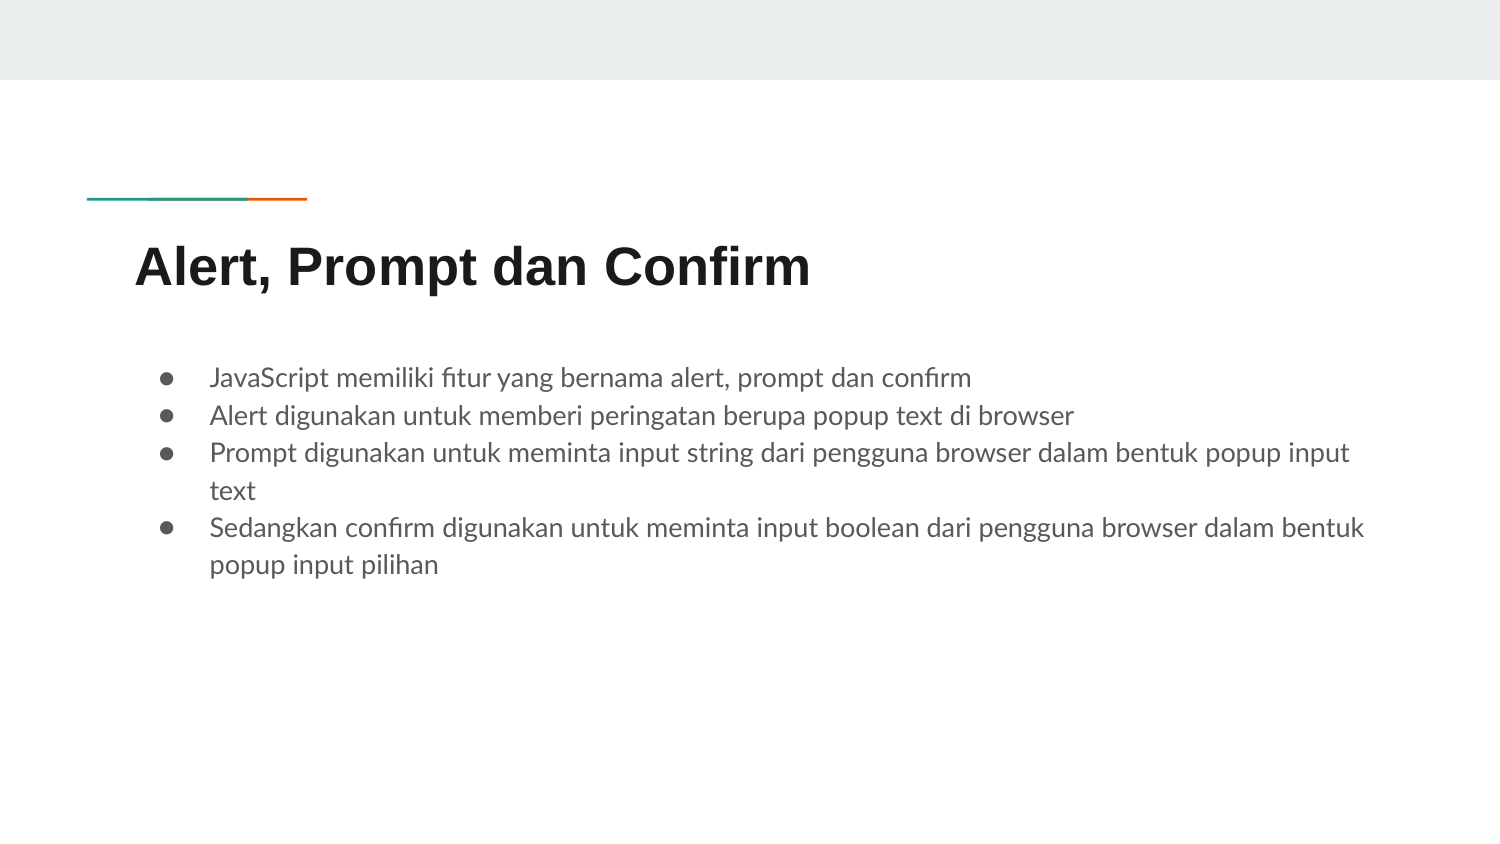

# Alert, Prompt dan Confirm
JavaScript memiliki fitur yang bernama alert, prompt dan confirm
Alert digunakan untuk memberi peringatan berupa popup text di browser
Prompt digunakan untuk meminta input string dari pengguna browser dalam bentuk popup input text
Sedangkan confirm digunakan untuk meminta input boolean dari pengguna browser dalam bentuk popup input pilihan